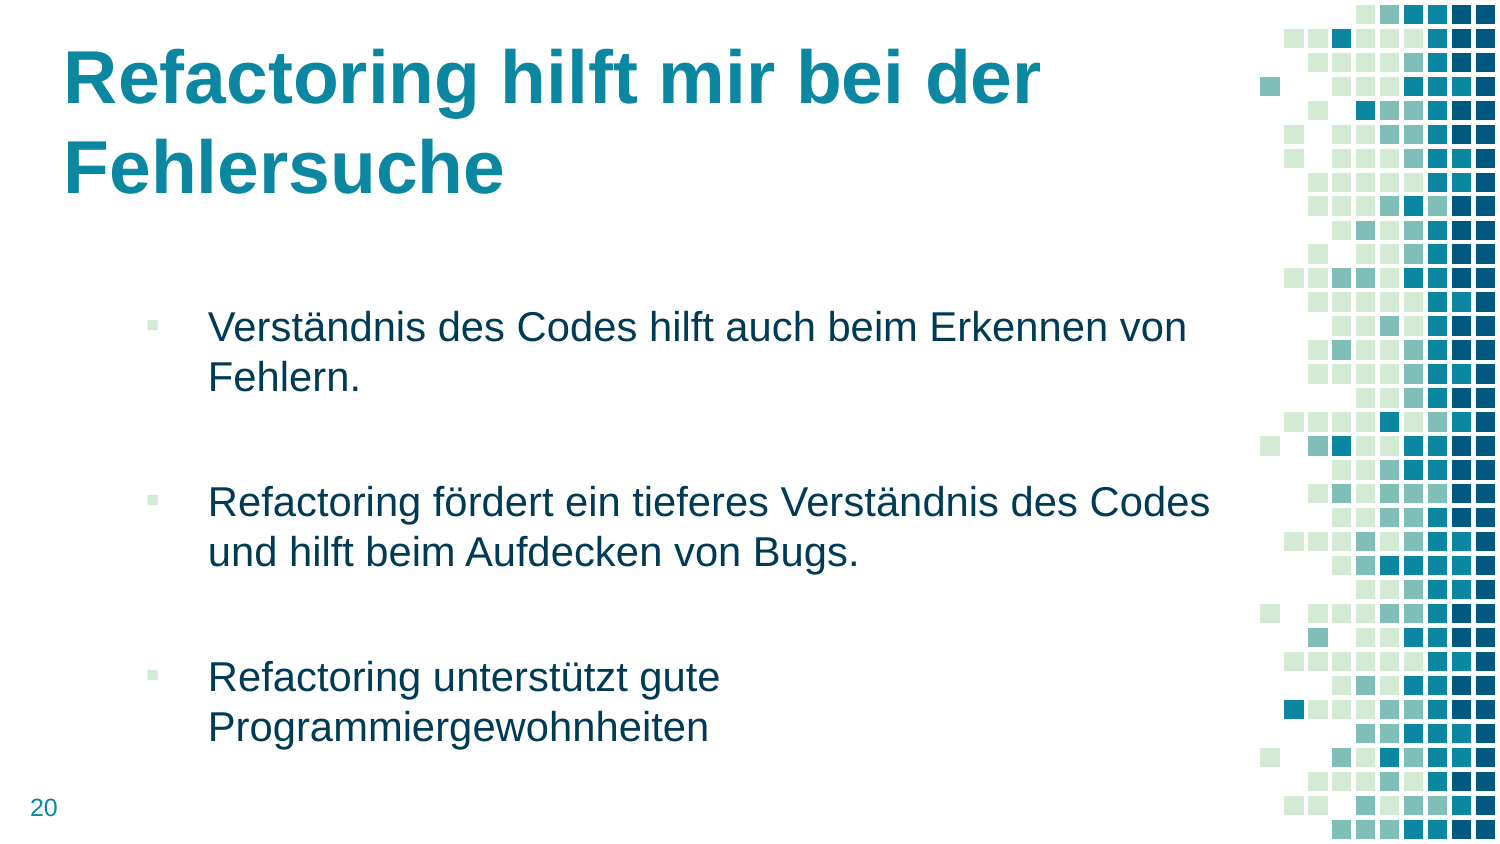

# Refactoring hilft mir bei der Fehlersuche
Verständnis des Codes hilft auch beim Erkennen von Fehlern.

Refactoring fördert ein tieferes Verständnis des Codes und hilft beim Aufdecken von Bugs.

Refactoring unterstützt gute Programmiergewohnheiten
20